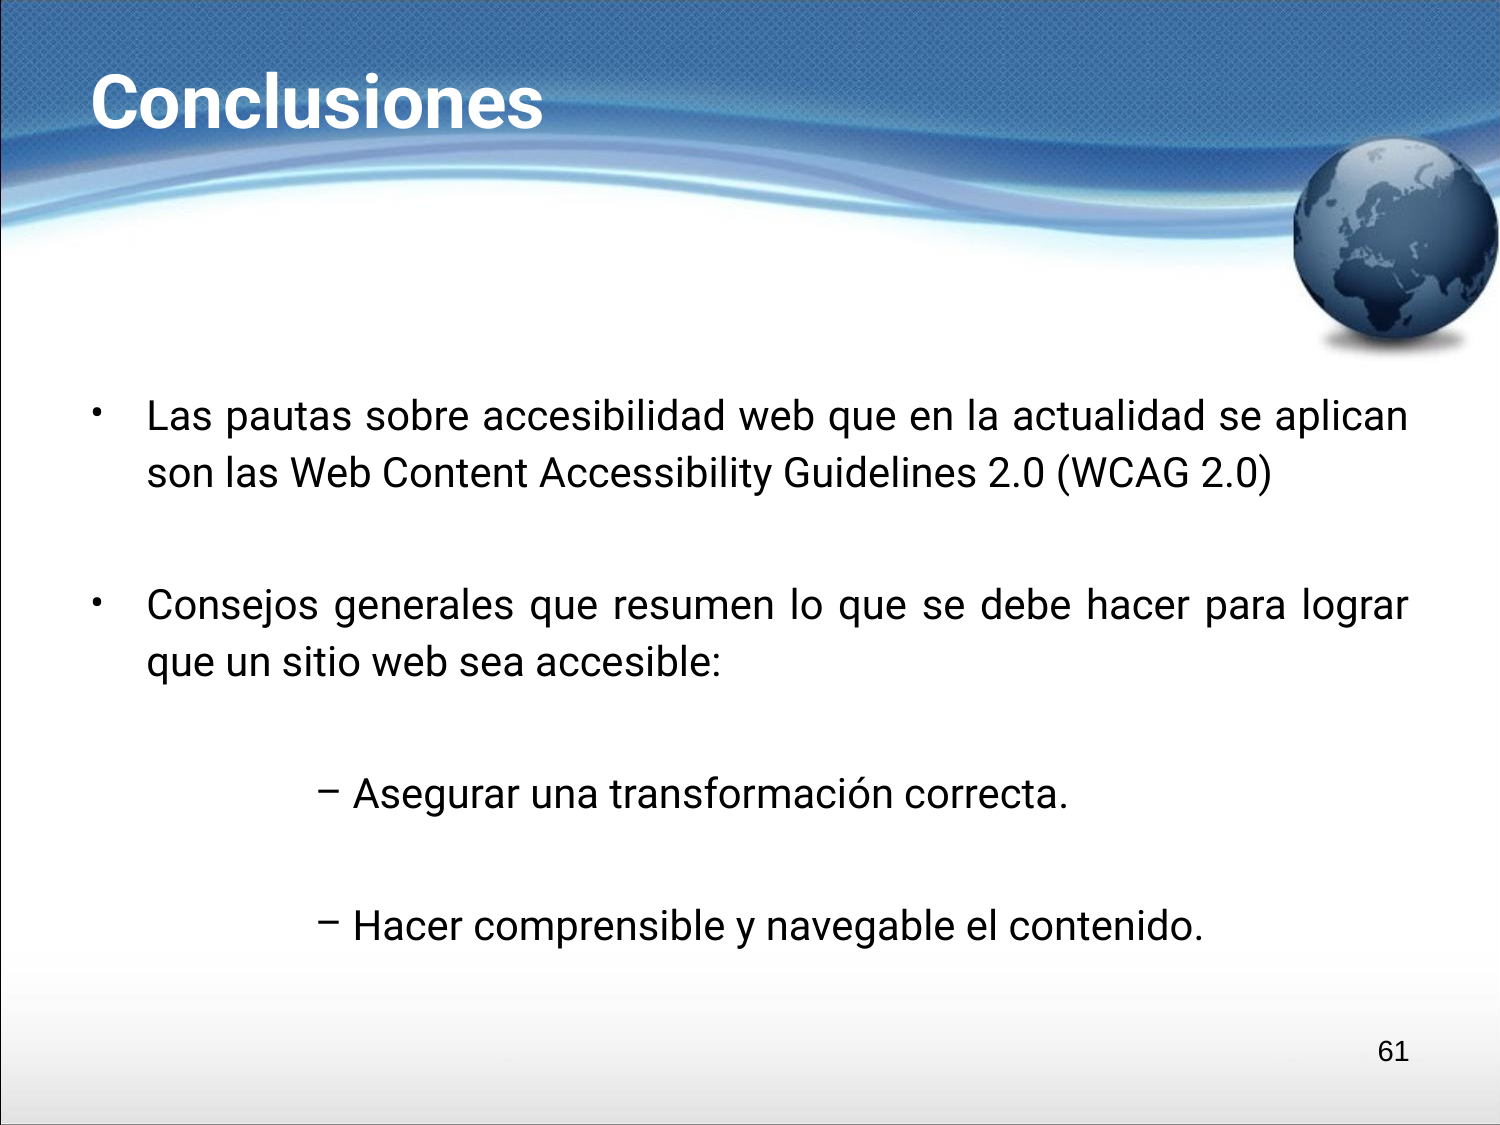

# Conclusiones
Las pautas sobre accesibilidad web que en la actualidad se aplican son las Web Content Accessibility Guidelines 2.0 (WCAG 2.0)

Consejos generales que resumen lo que se debe hacer para lograr que un sitio web sea accesible:

Asegurar una transformación correcta.

Hacer comprensible y navegable el contenido.
61